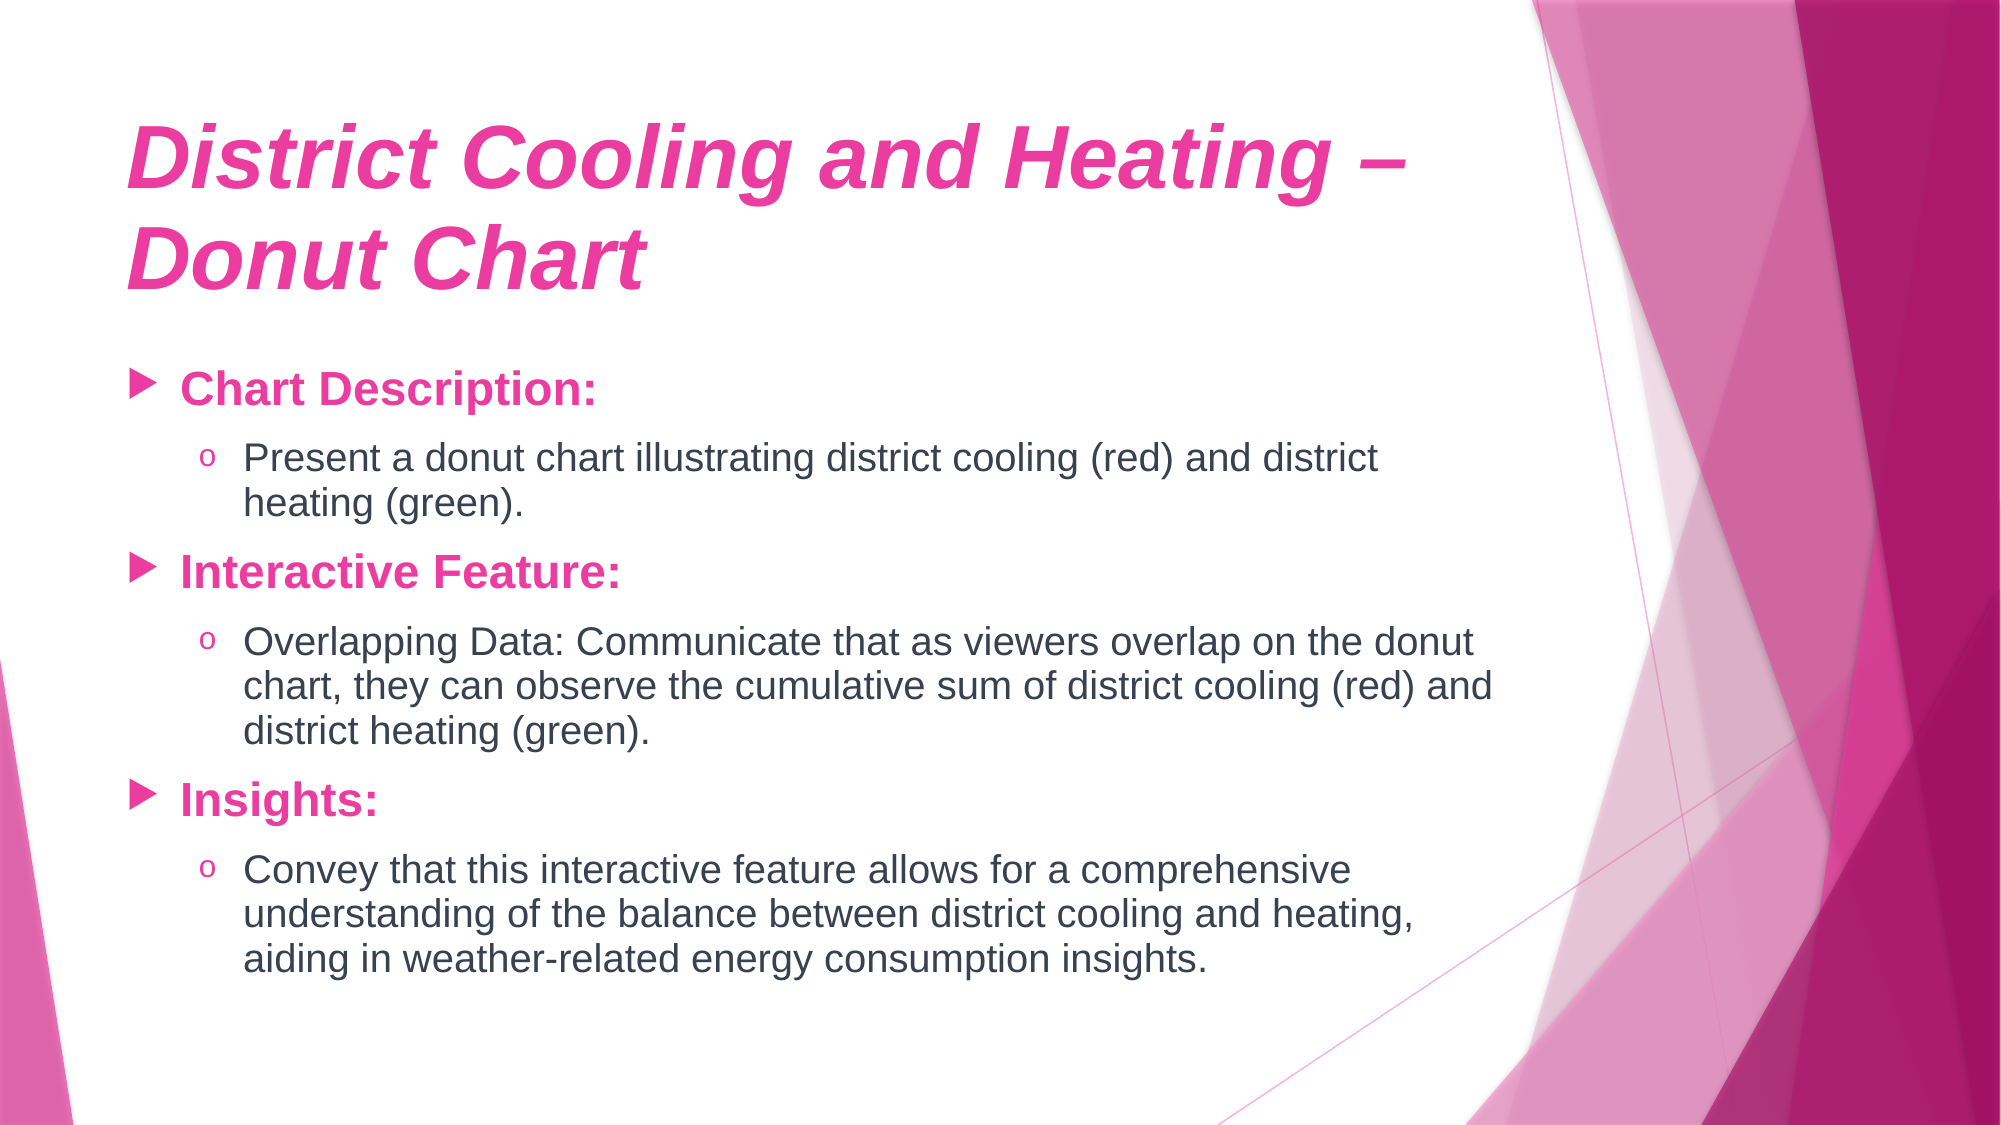

# District Cooling and Heating – Donut Chart
Chart Description:
Present a donut chart illustrating district cooling (red) and district heating (green).
Interactive Feature:
Overlapping Data: Communicate that as viewers overlap on the donut chart, they can observe the cumulative sum of district cooling (red) and district heating (green).
Insights:
Convey that this interactive feature allows for a comprehensive understanding of the balance between district cooling and heating, aiding in weather-related energy consumption insights.